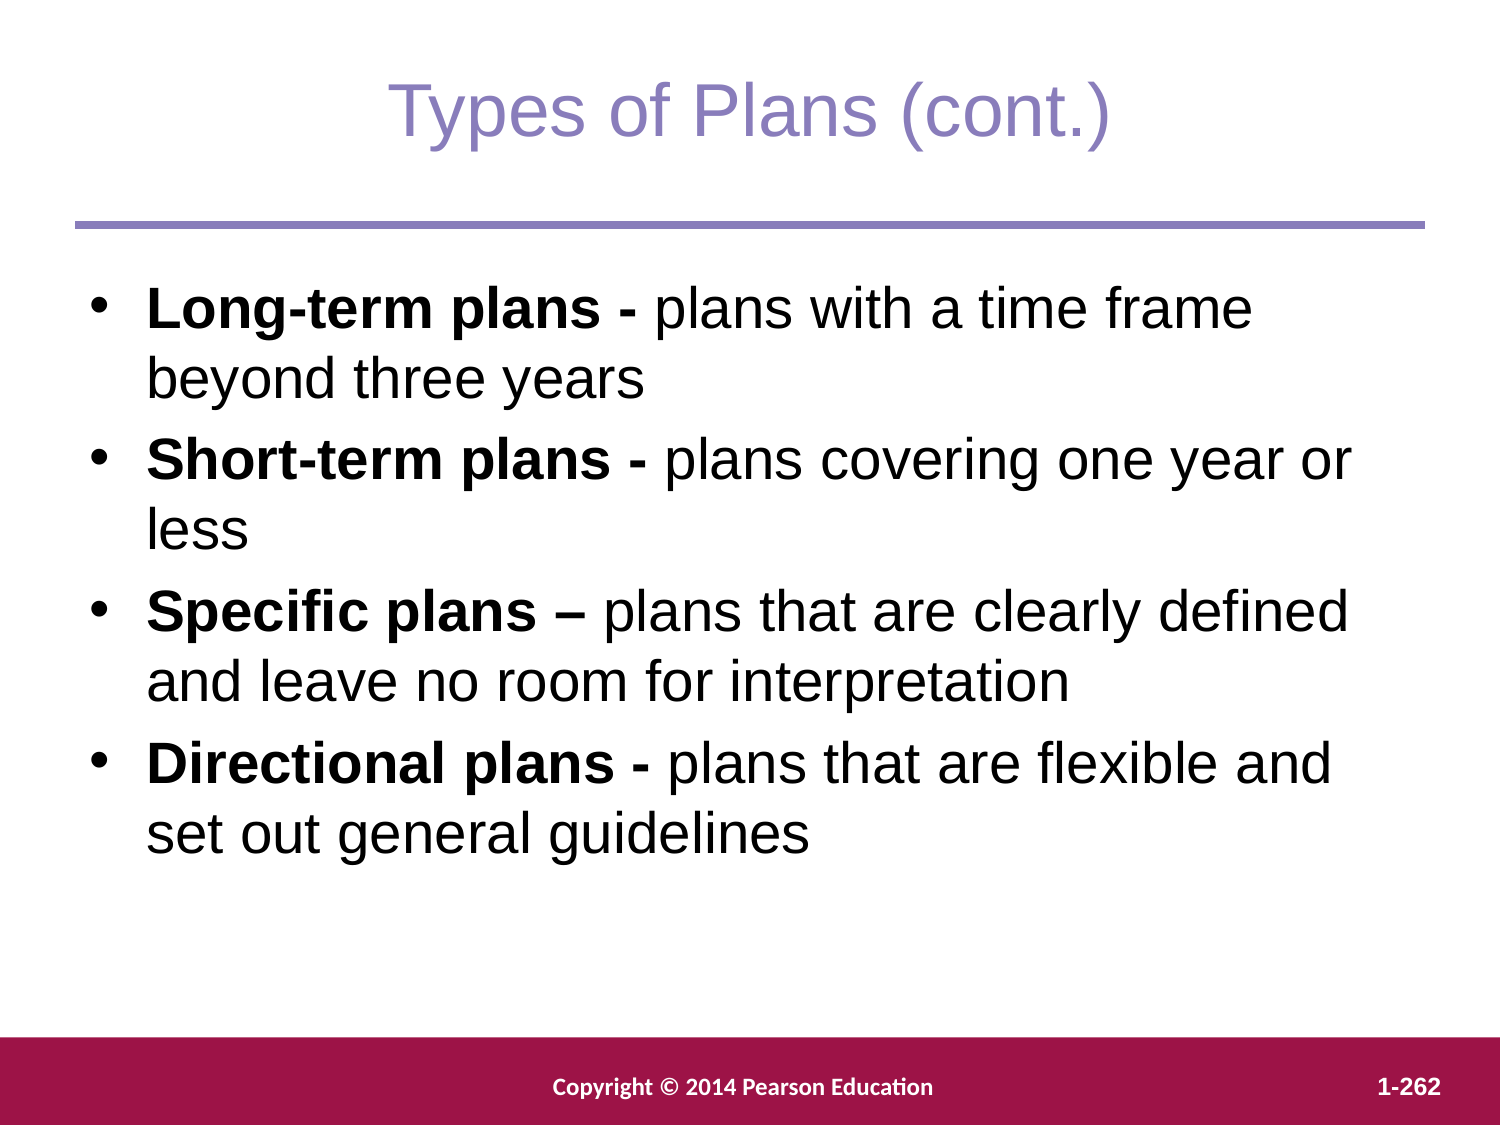

Types of Plans (cont.)
Long-term plans - plans with a time frame beyond three years
Short-term plans - plans covering one year or less
Specific plans – plans that are clearly defined and leave no room for interpretation
Directional plans - plans that are flexible and set out general guidelines